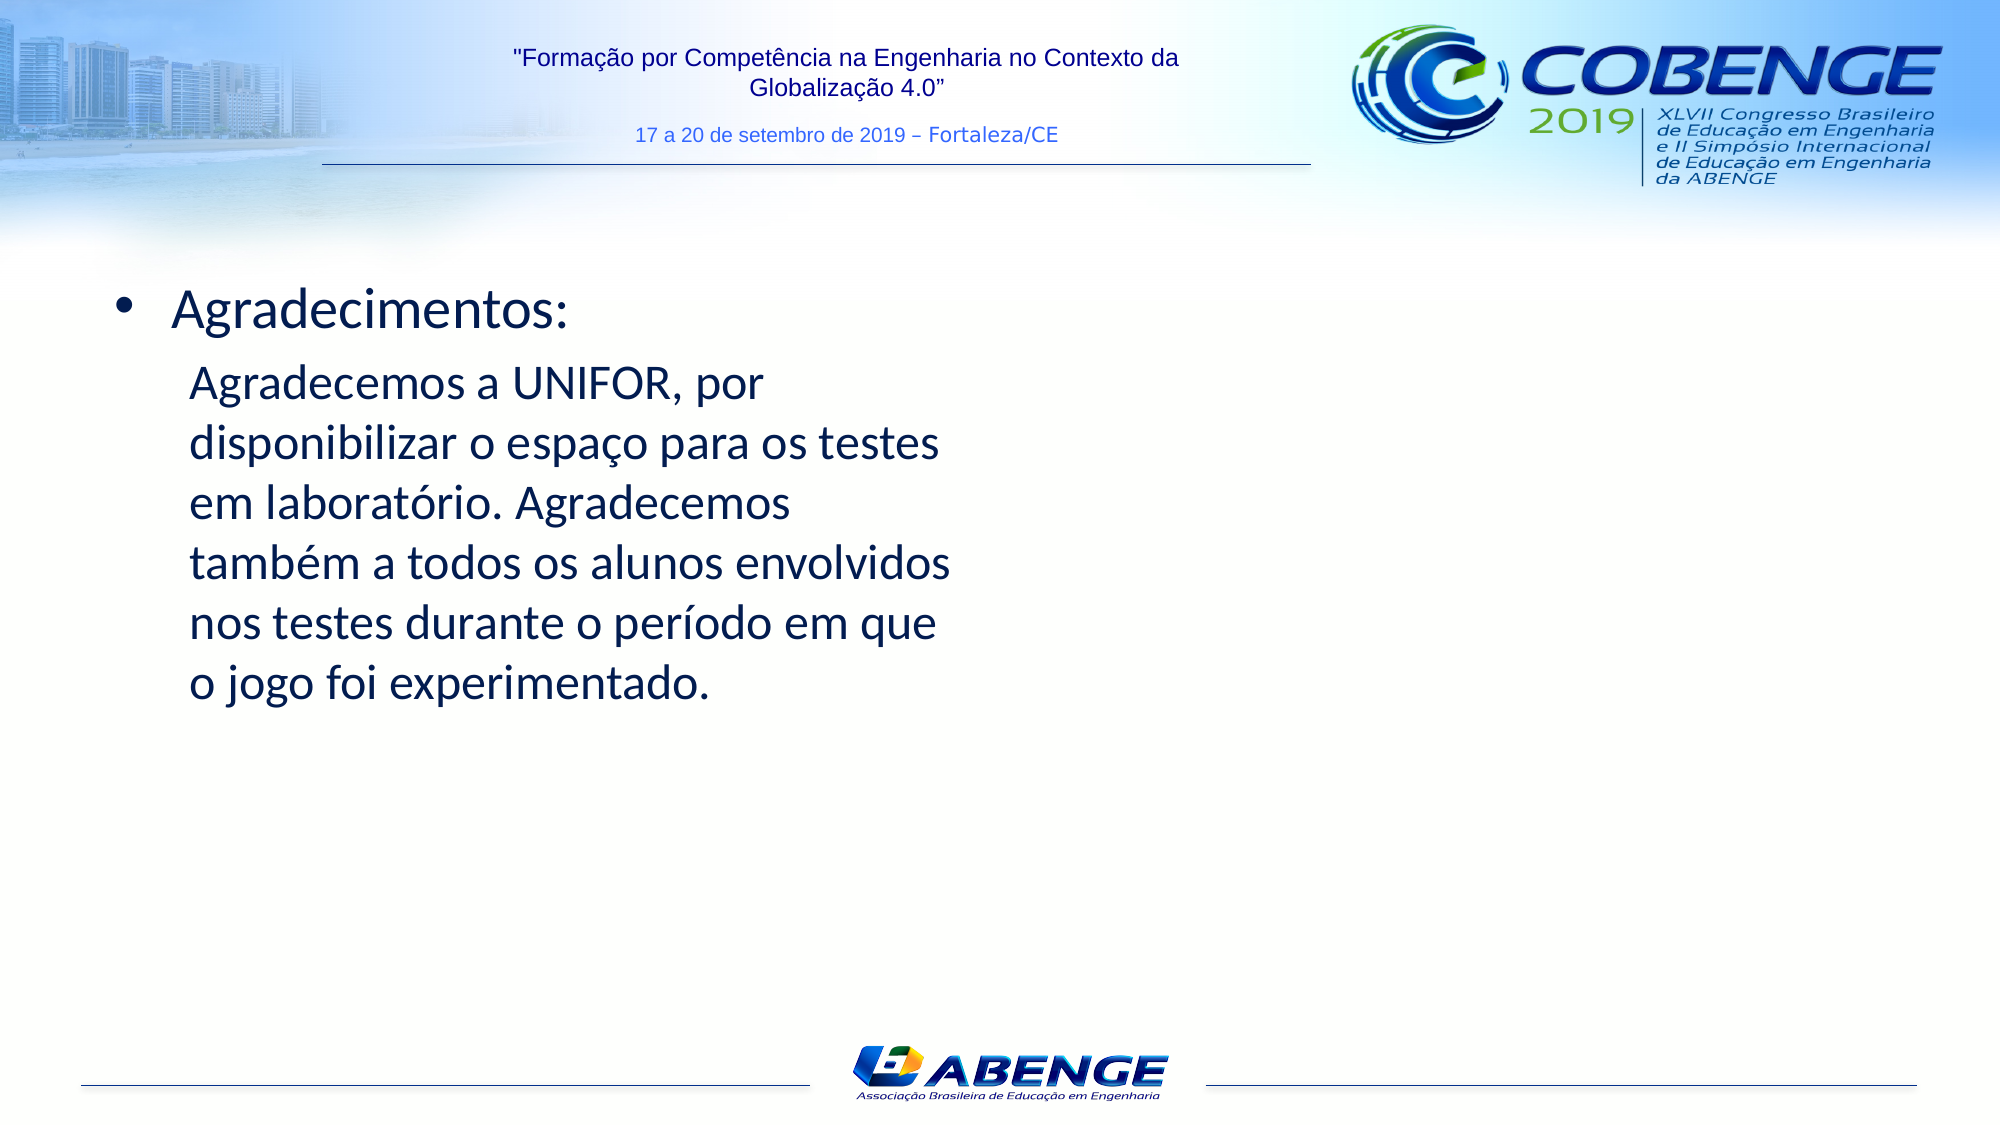

Agradecimentos:
Agradecemos a UNIFOR, por disponibilizar o espaço para os testes em laboratório. Agradecemos também a todos os alunos envolvidos nos testes durante o período em que o jogo foi experimentado.